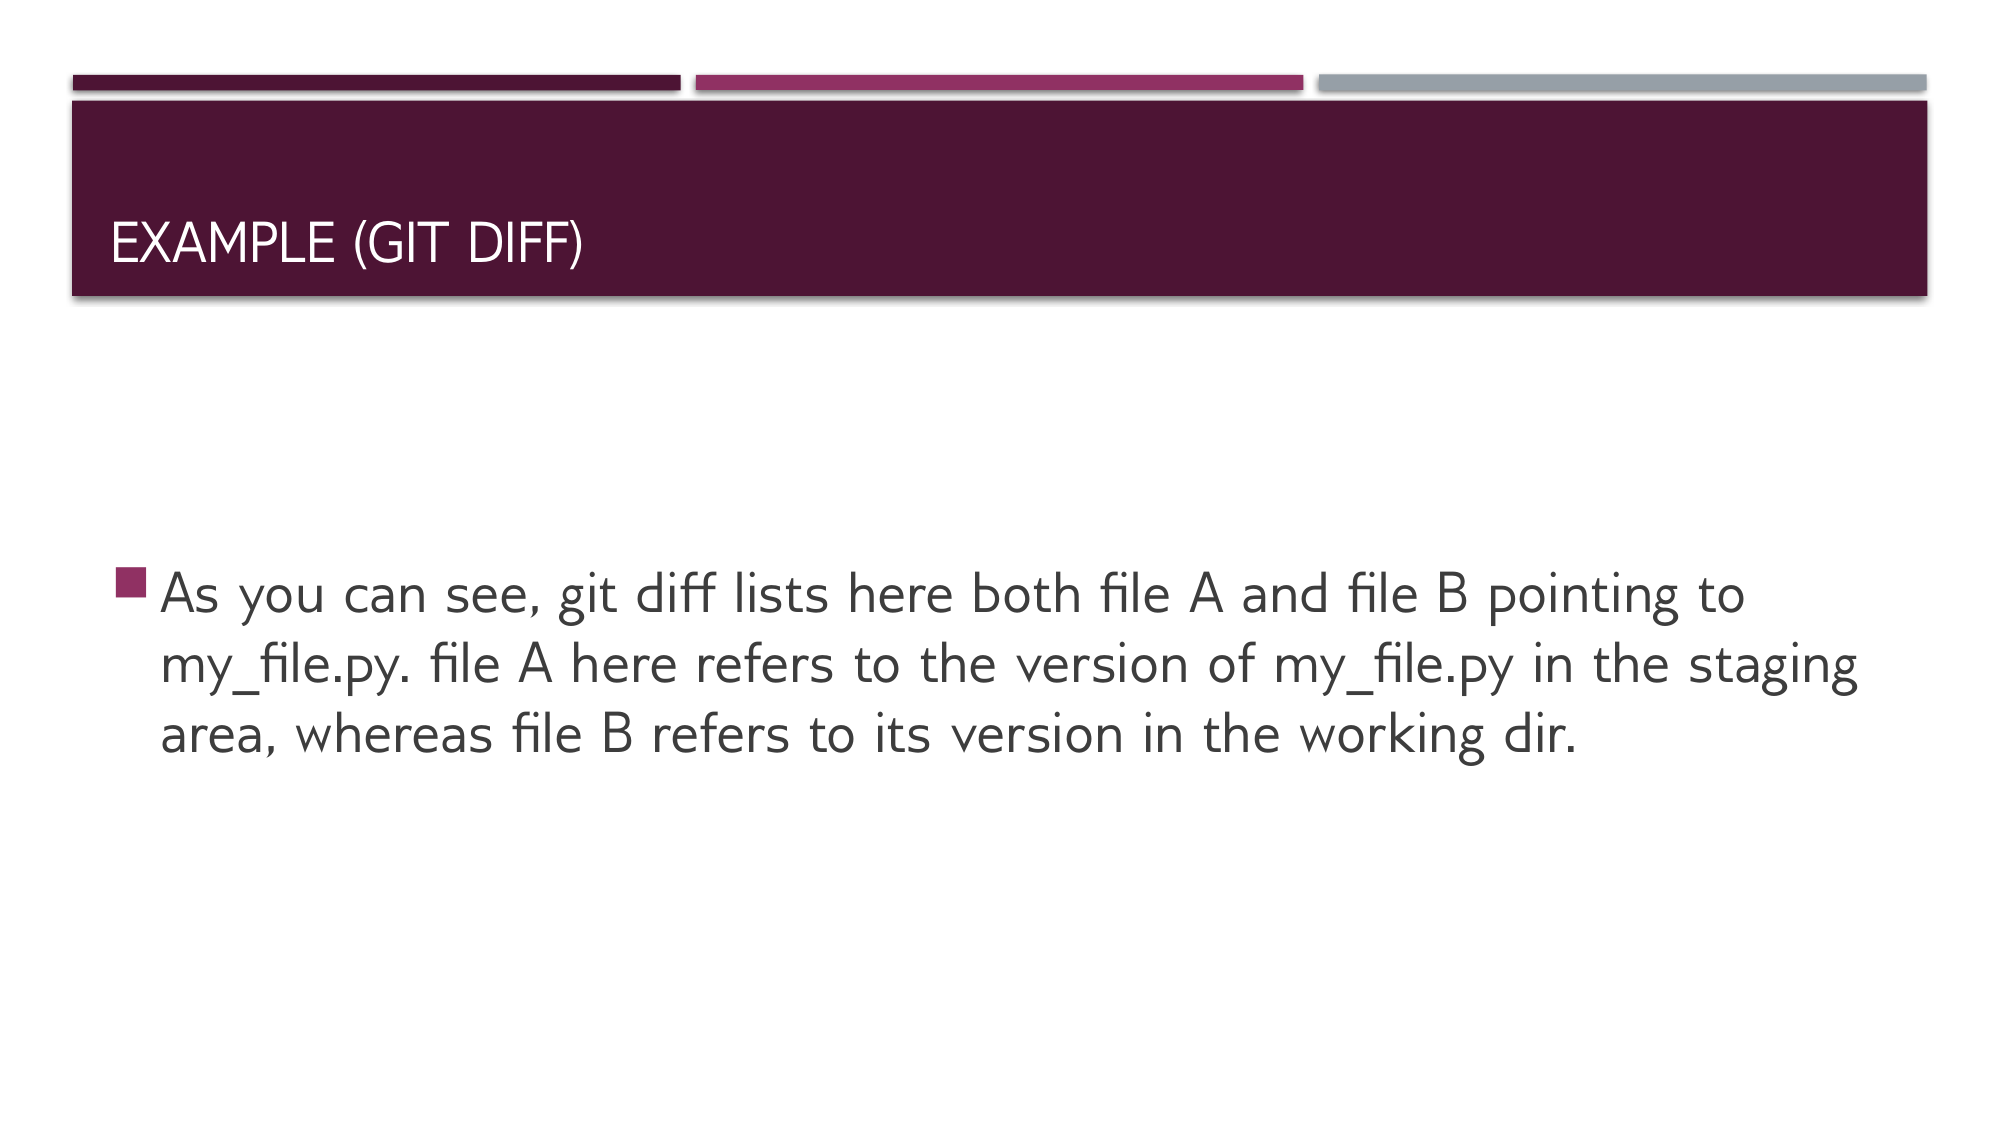

# Example (Git diff)
As you can see, git diff lists here both file A and file B pointing to my_file.py. file A here refers to the version of my_file.py in the staging area, whereas file B refers to its version in the working dir.